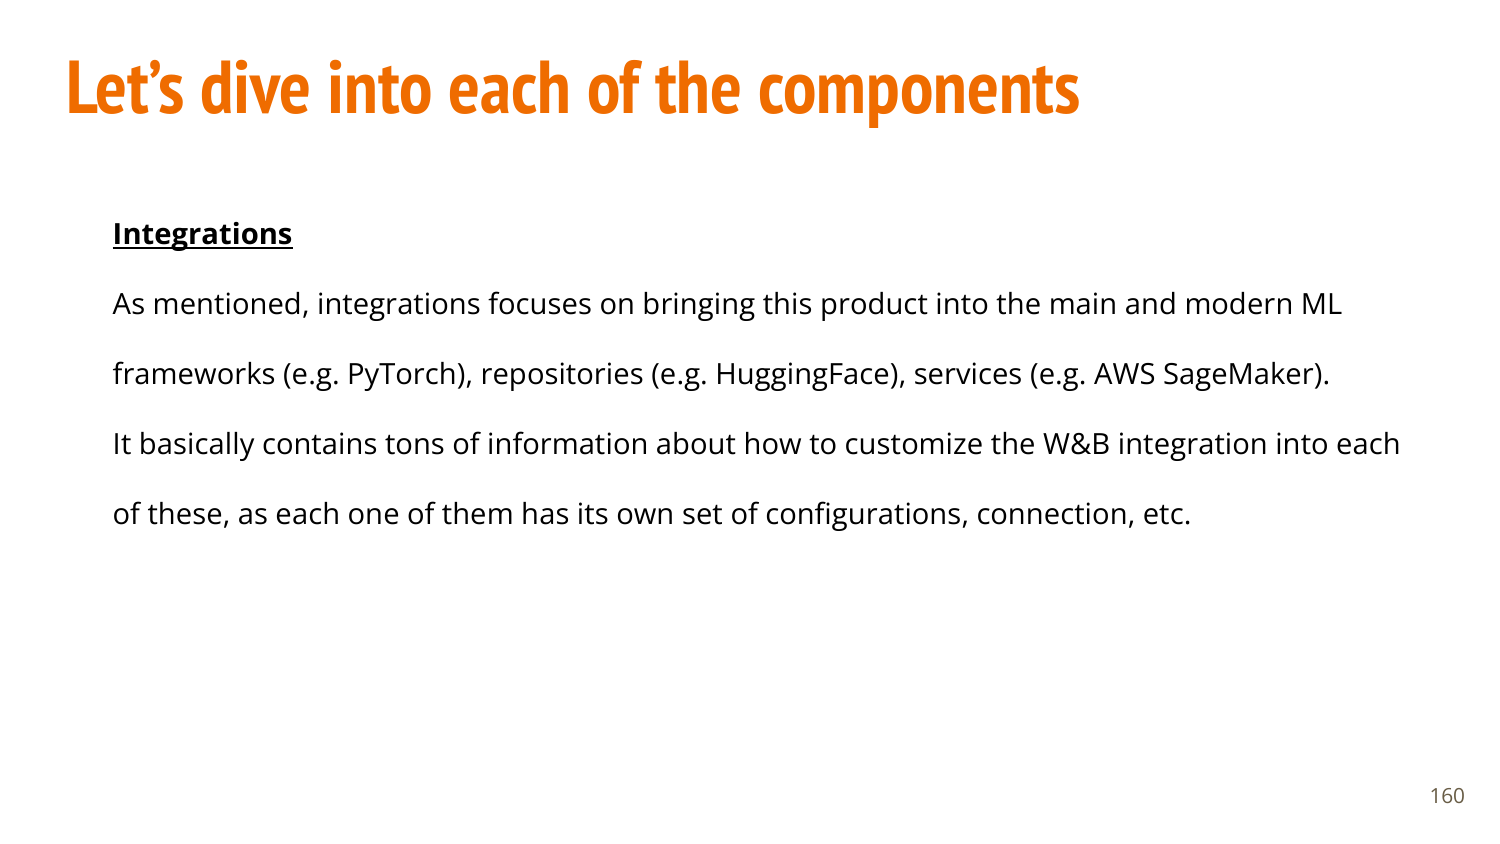

# Let’s dive into each of the components
Integrations
As mentioned, integrations focuses on bringing this product into the main and modern ML frameworks (e.g. PyTorch), repositories (e.g. HuggingFace), services (e.g. AWS SageMaker).
It basically contains tons of information about how to customize the W&B integration into each of these, as each one of them has its own set of configurations, connection, etc.
160